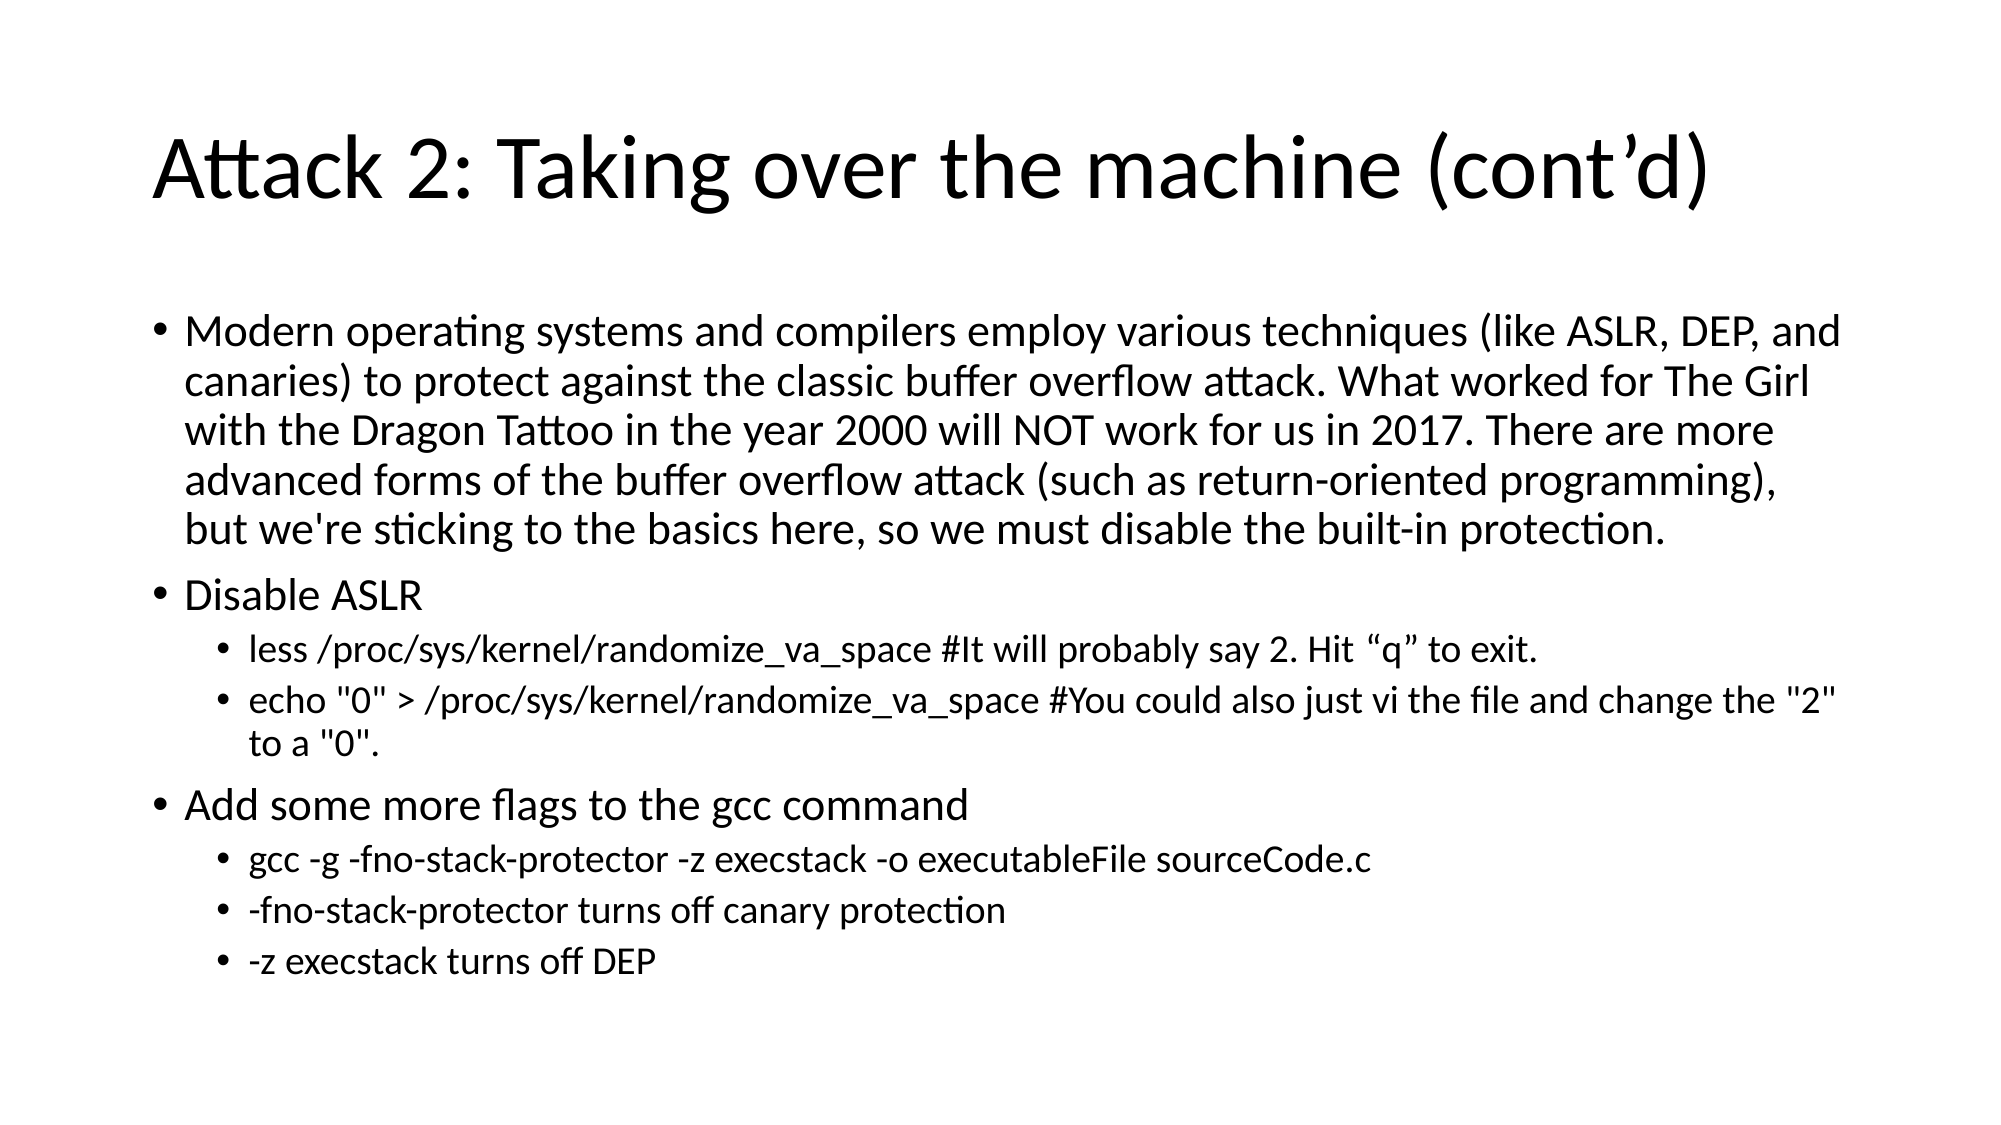

# Attack 2: Taking over the machine (cont’d)
Modern operating systems and compilers employ various techniques (like ASLR, DEP, and canaries) to protect against the classic buffer overflow attack. What worked for The Girl with the Dragon Tattoo in the year 2000 will NOT work for us in 2017. There are more advanced forms of the buffer overflow attack (such as return-oriented programming), but we're sticking to the basics here, so we must disable the built-in protection.
Disable ASLR
less /proc/sys/kernel/randomize_va_space #It will probably say 2. Hit “q” to exit.
echo "0" > /proc/sys/kernel/randomize_va_space #You could also just vi the file and change the "2" to a "0".
Add some more flags to the gcc command
gcc -g -fno-stack-protector -z execstack -o executableFile sourceCode.c
-fno-stack-protector turns off canary protection
-z execstack turns off DEP